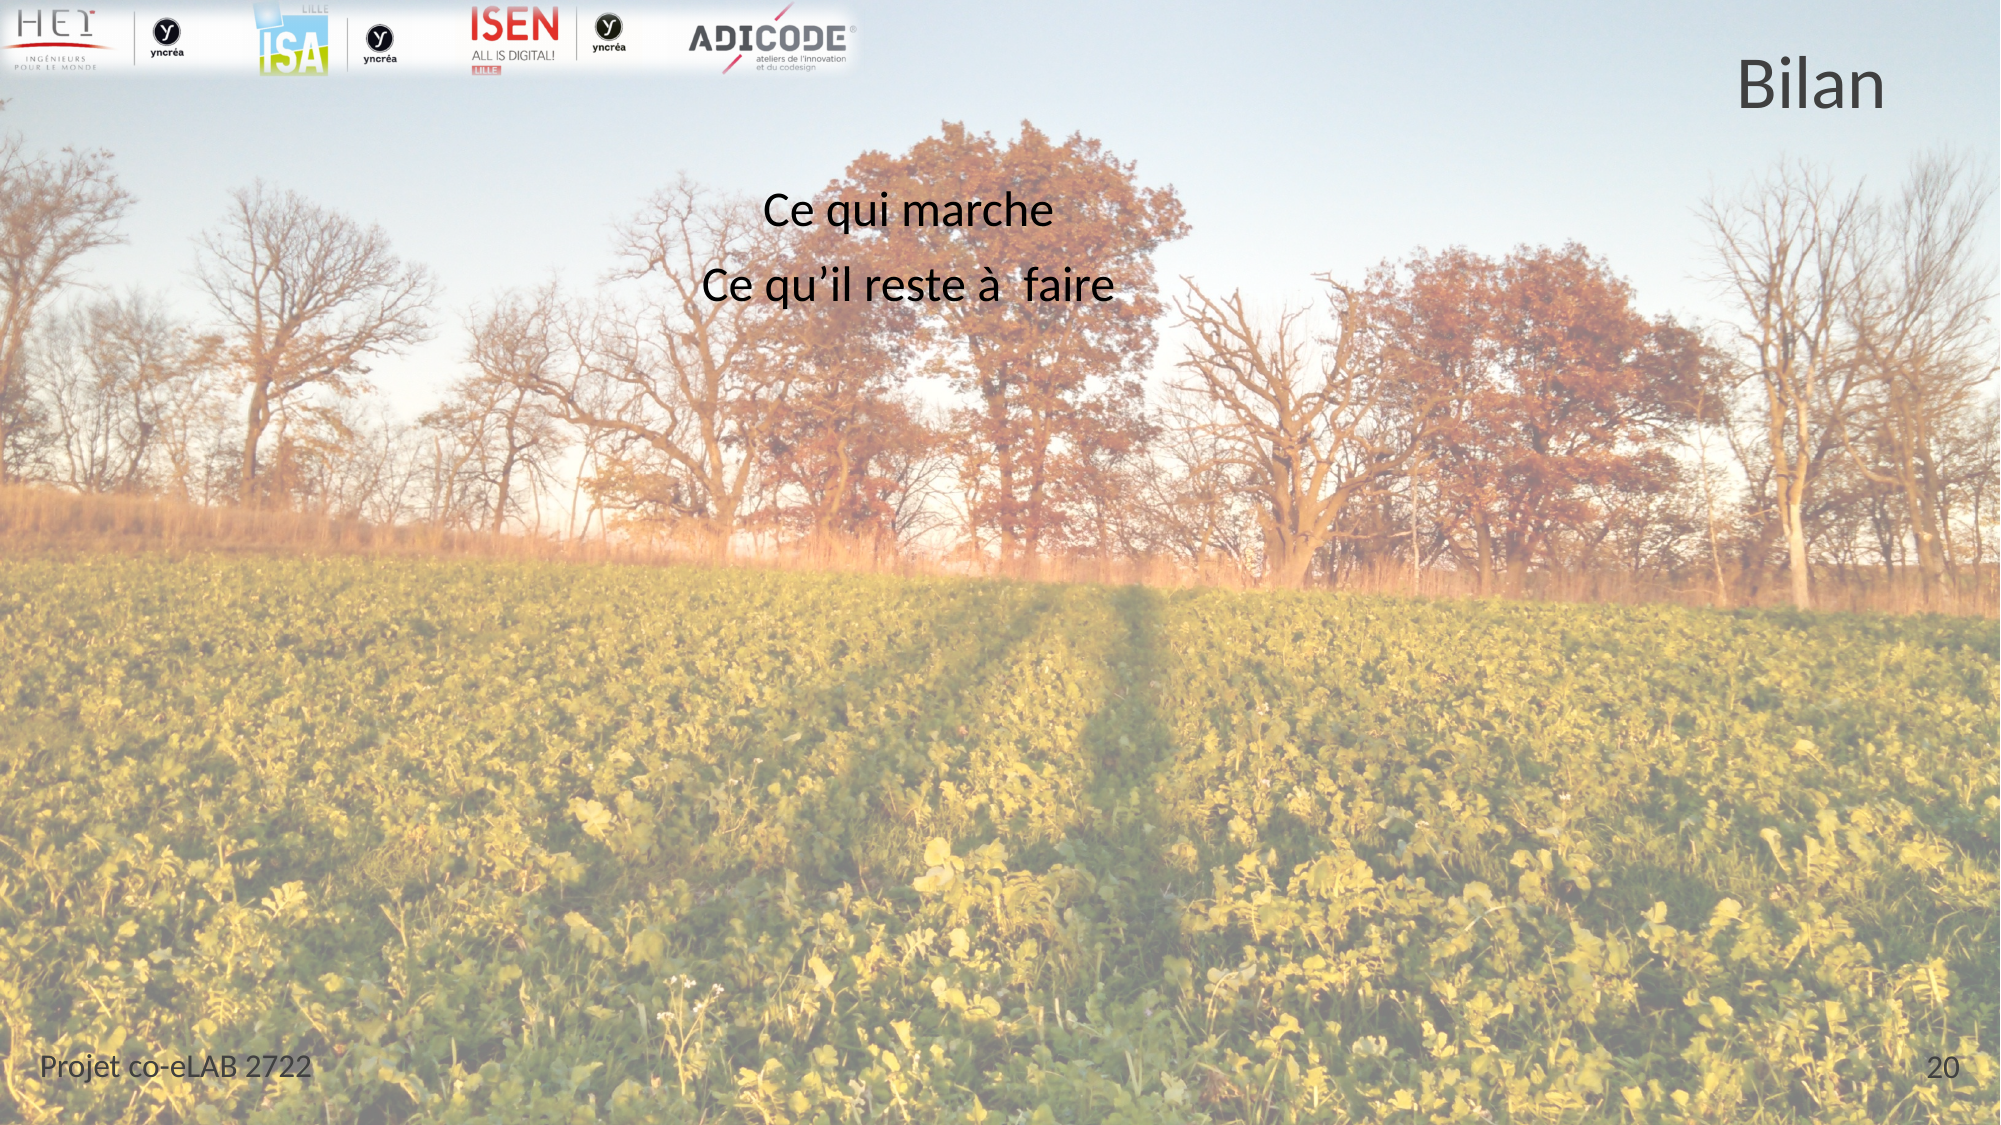

# Bilan
Ce qui marche
Ce qu’il reste à  faire
20
Projet co-eLAB 2722